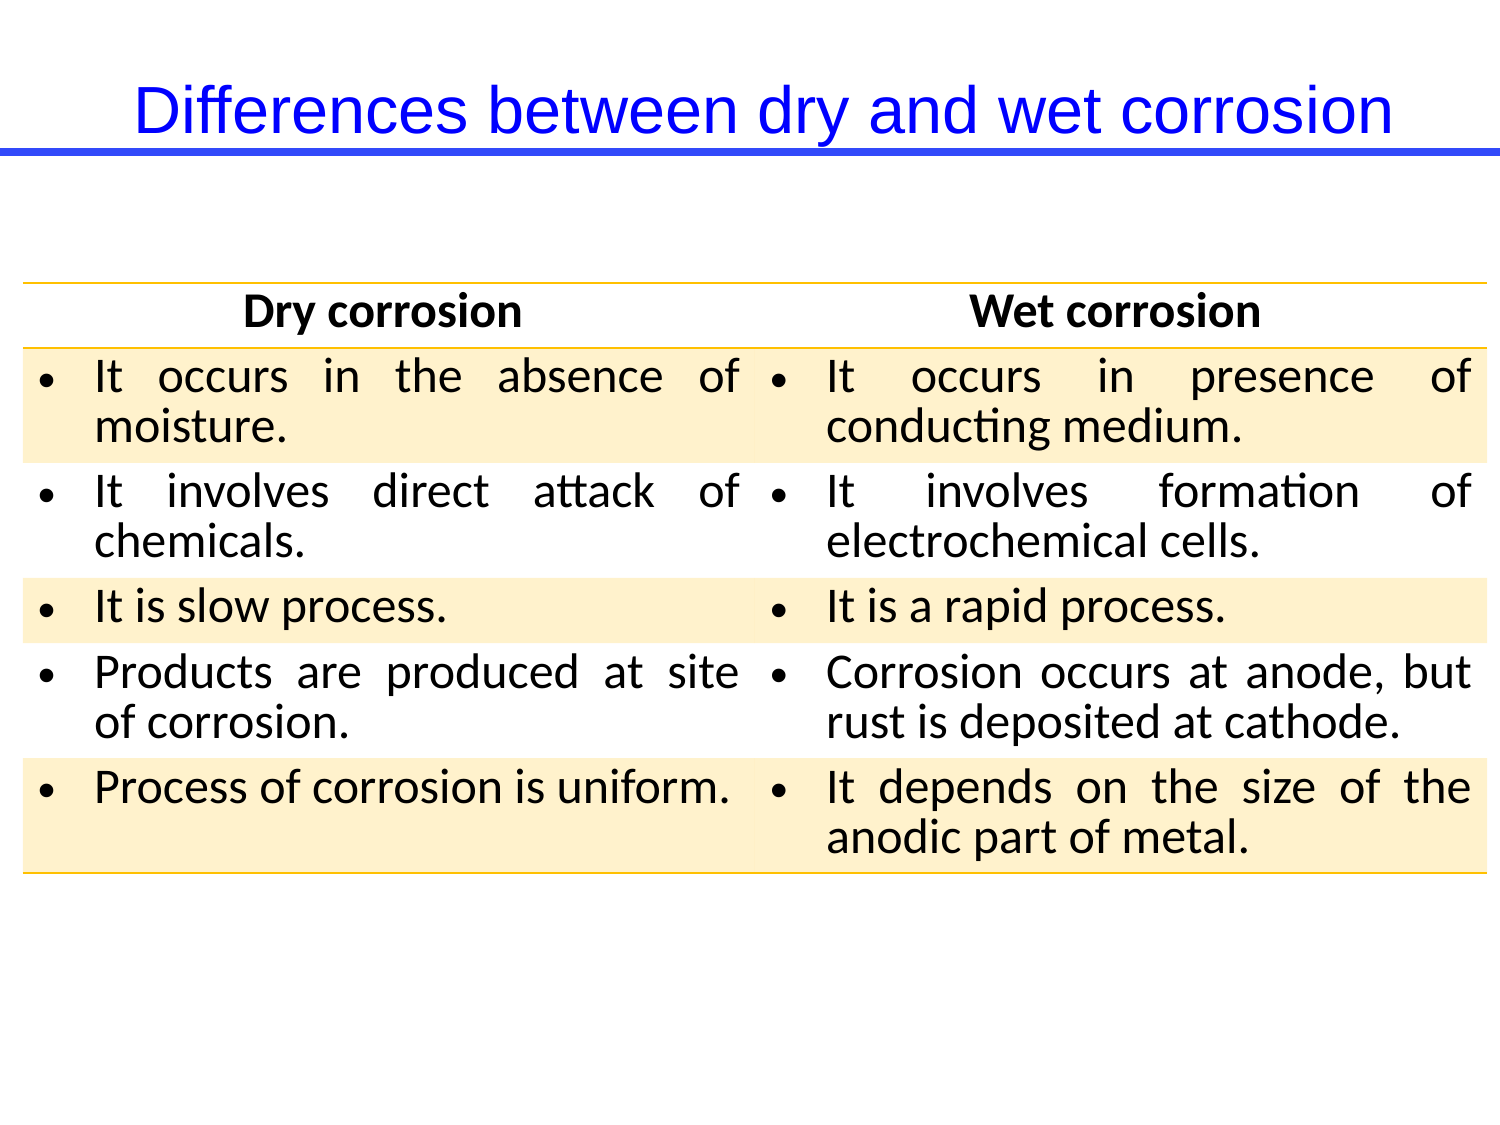

Differences between dry and wet corrosion
| Dry corrosion | Wet corrosion |
| --- | --- |
| It occurs in the absence of moisture. | It occurs in presence of conducting medium. |
| It involves direct attack of chemicals. | It involves formation of electrochemical cells. |
| It is slow process. | It is a rapid process. |
| Products are produced at site of corrosion. | Corrosion occurs at anode, but rust is deposited at cathode. |
| Process of corrosion is uniform. | It depends on the size of the anodic part of metal. |